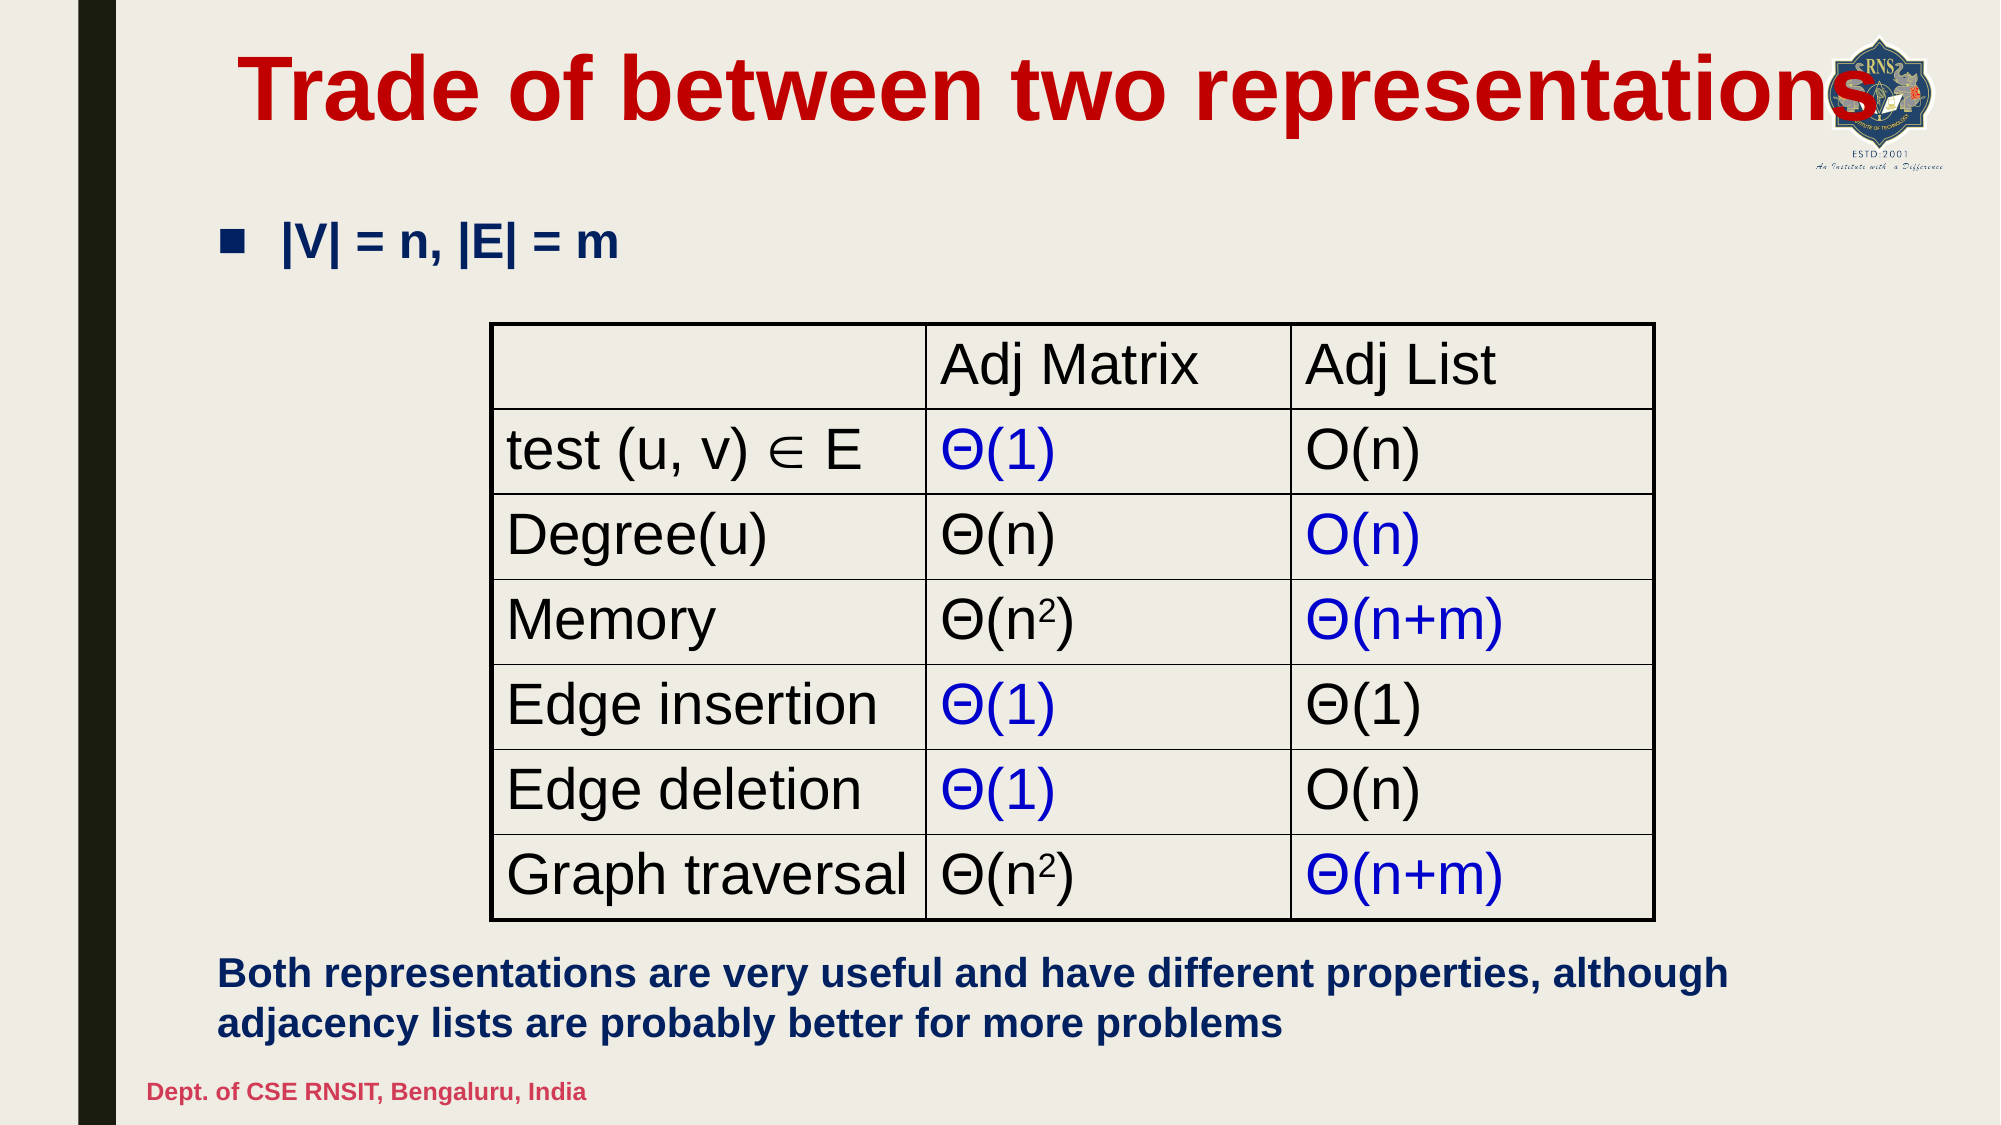

# Trade of between two representations
|V| = n, |E| = m

|  | Adj Matrix | Adj List |
| --- | --- | --- |
| test (u, v) ∈ E | Θ(1) | O(n) |
| Degree(u) | Θ(n) | O(n) |
| Memory | Θ(n2) | Θ(n+m) |
| Edge insertion | Θ(1) | Θ(1) |
| Edge deletion | Θ(1) | O(n) |
| Graph traversal | Θ(n2) | Θ(n+m) |
Both representations are very useful and have different properties, although adjacency lists are probably better for more problems
Dept. of CSE RNSIT, Bengaluru, India